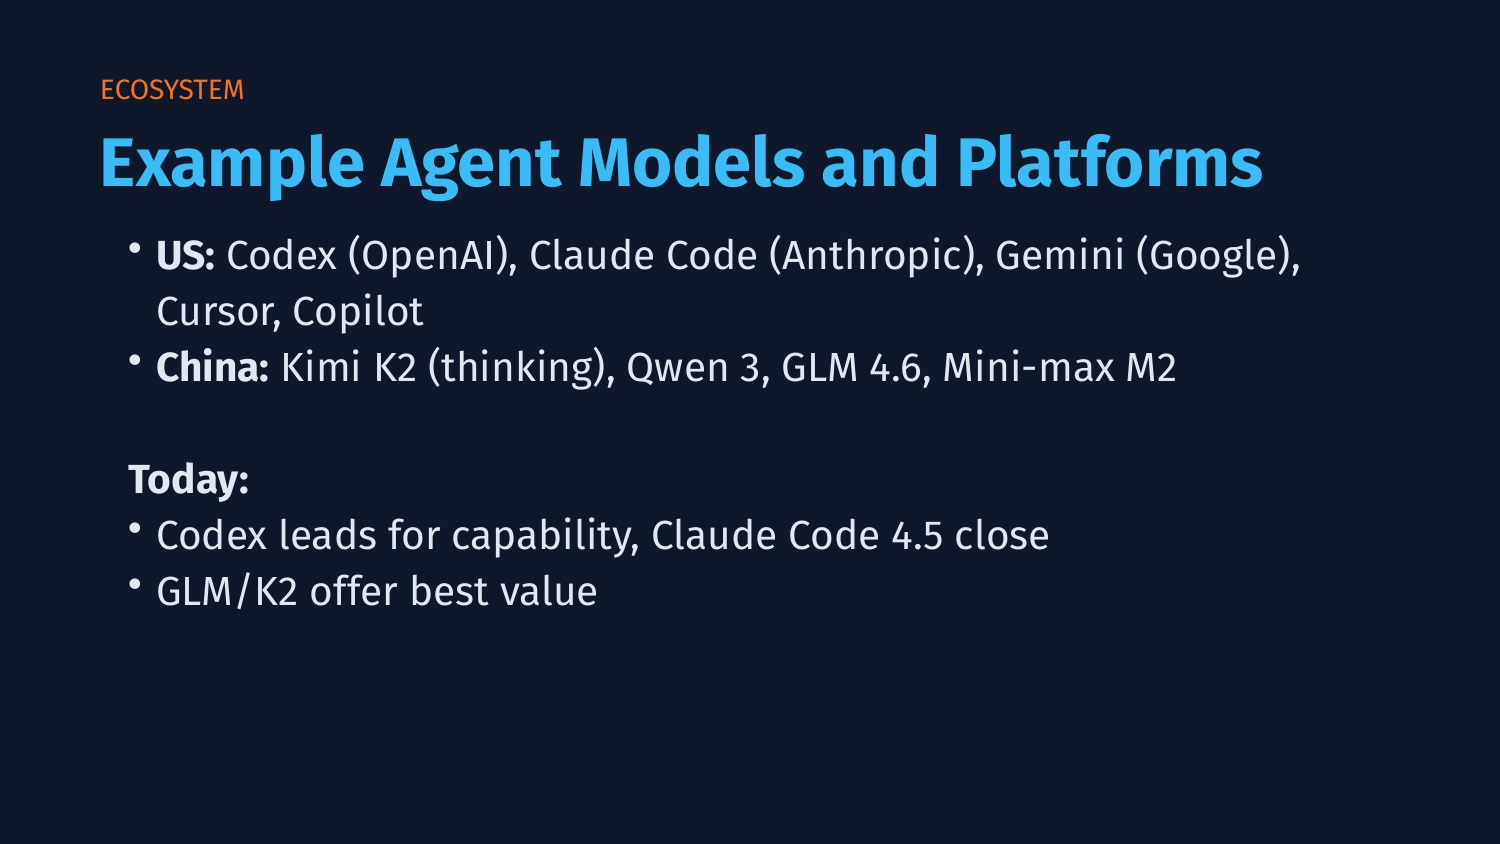

ECOSYSTEM
Example Agent Models and Platforms
US: Codex (OpenAI), Claude Code (Anthropic), Gemini (Google), Cursor, Copilot
China: Kimi K2 (thinking), Qwen 3, GLM 4.6, Mini-max M2

Today:
Codex leads for capability, Claude Code 4.5 close
GLM/K2 offer best value